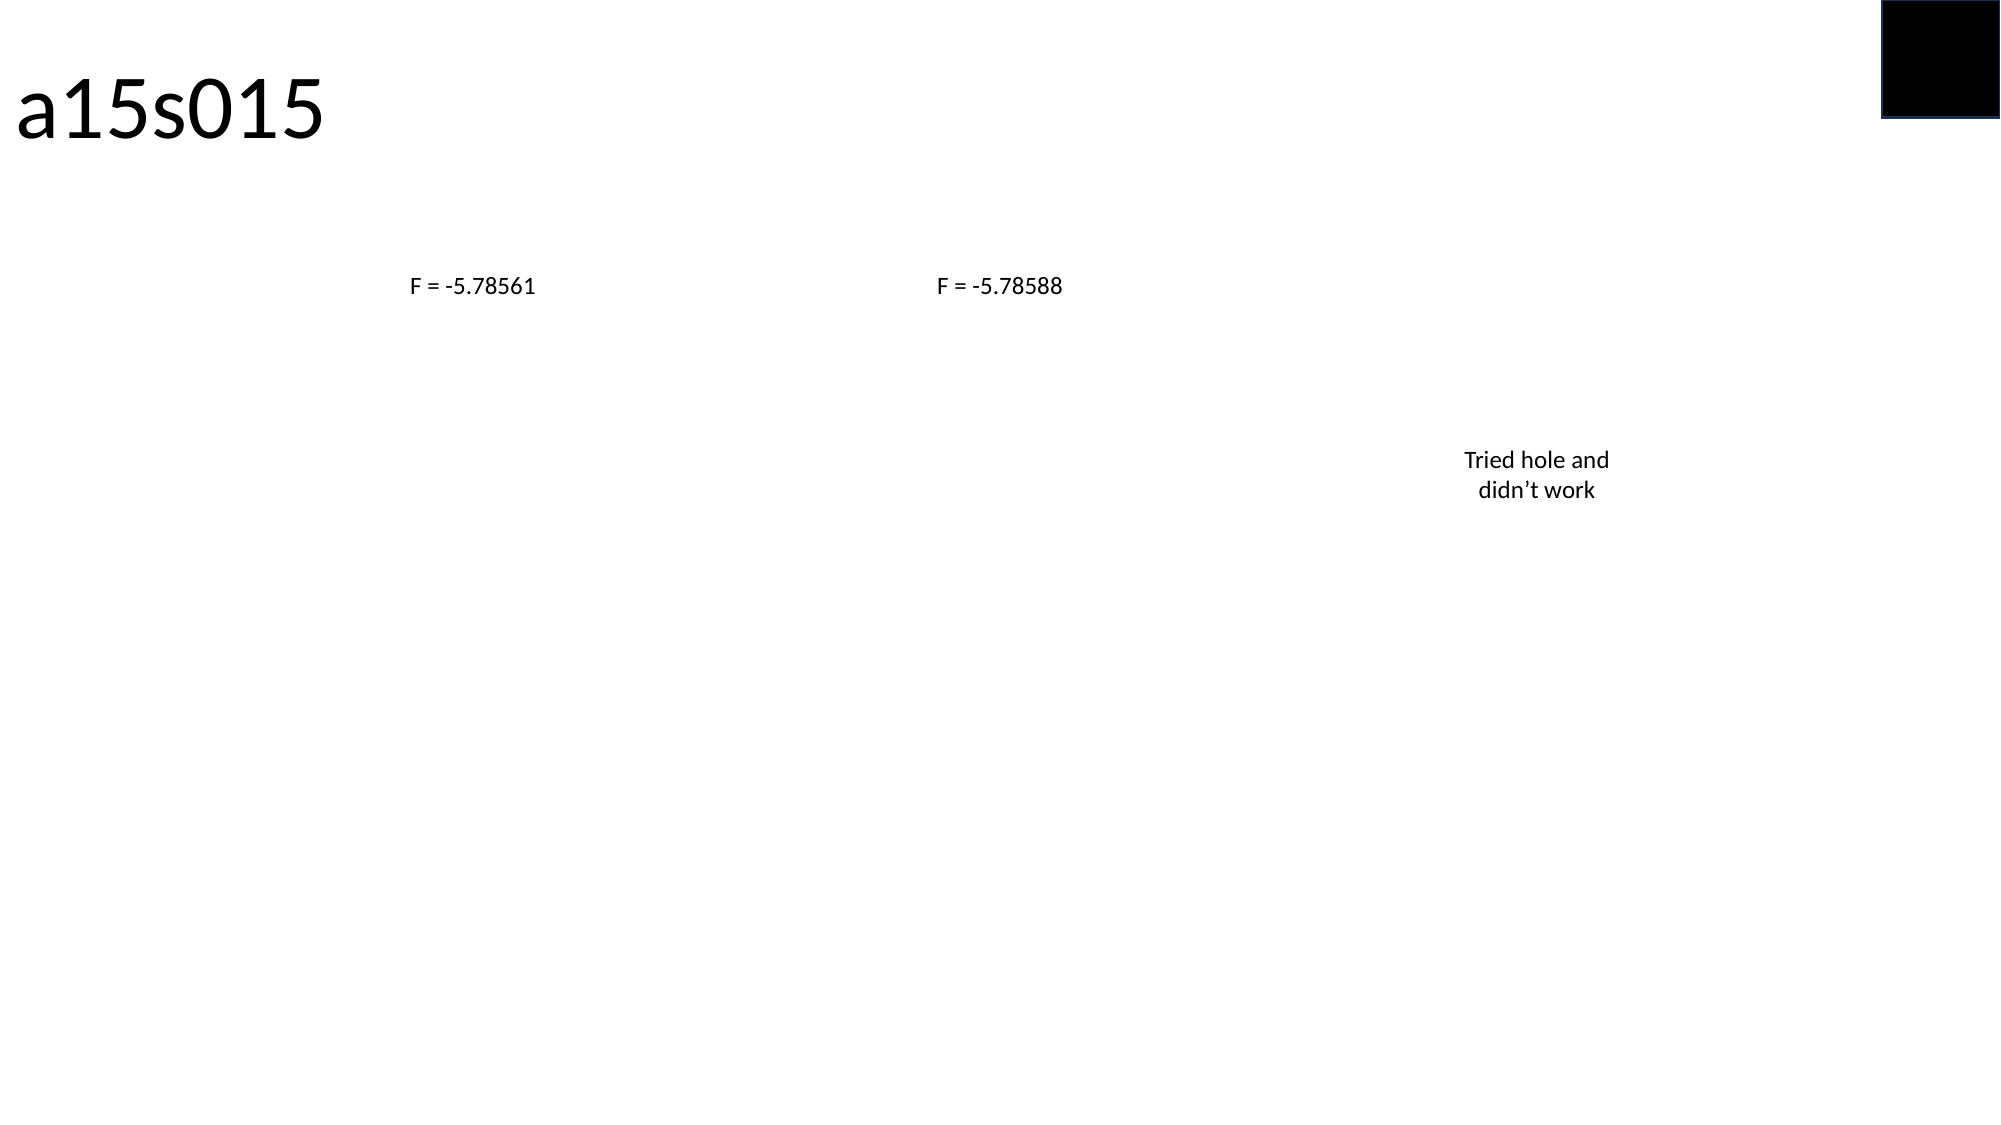

# a15s015

F = -5.78561
F = -5.78588
Tried hole and didn’t work